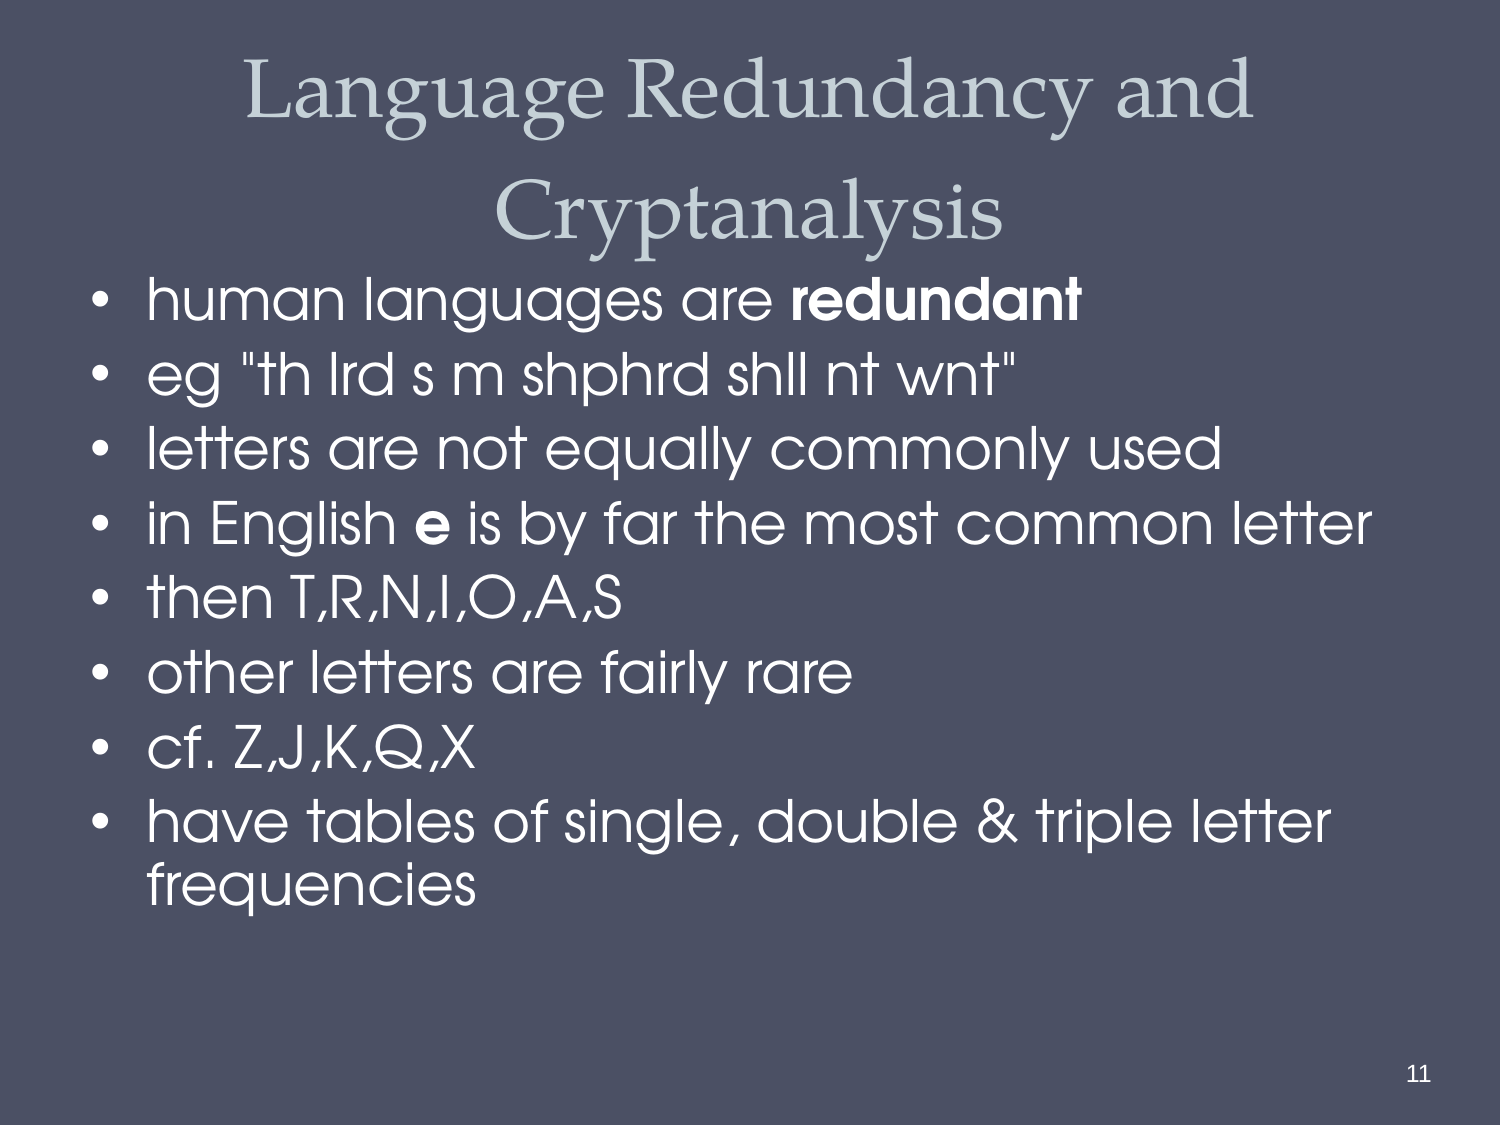

# Language Redundancy and Cryptanalysis
human languages are redundant
eg "th lrd s m shphrd shll nt wnt"
letters are not equally commonly used
in English e is by far the most common letter
then T,R,N,I,O,A,S
other letters are fairly rare
cf. Z,J,K,Q,X
have tables of single, double & triple letter frequencies
11